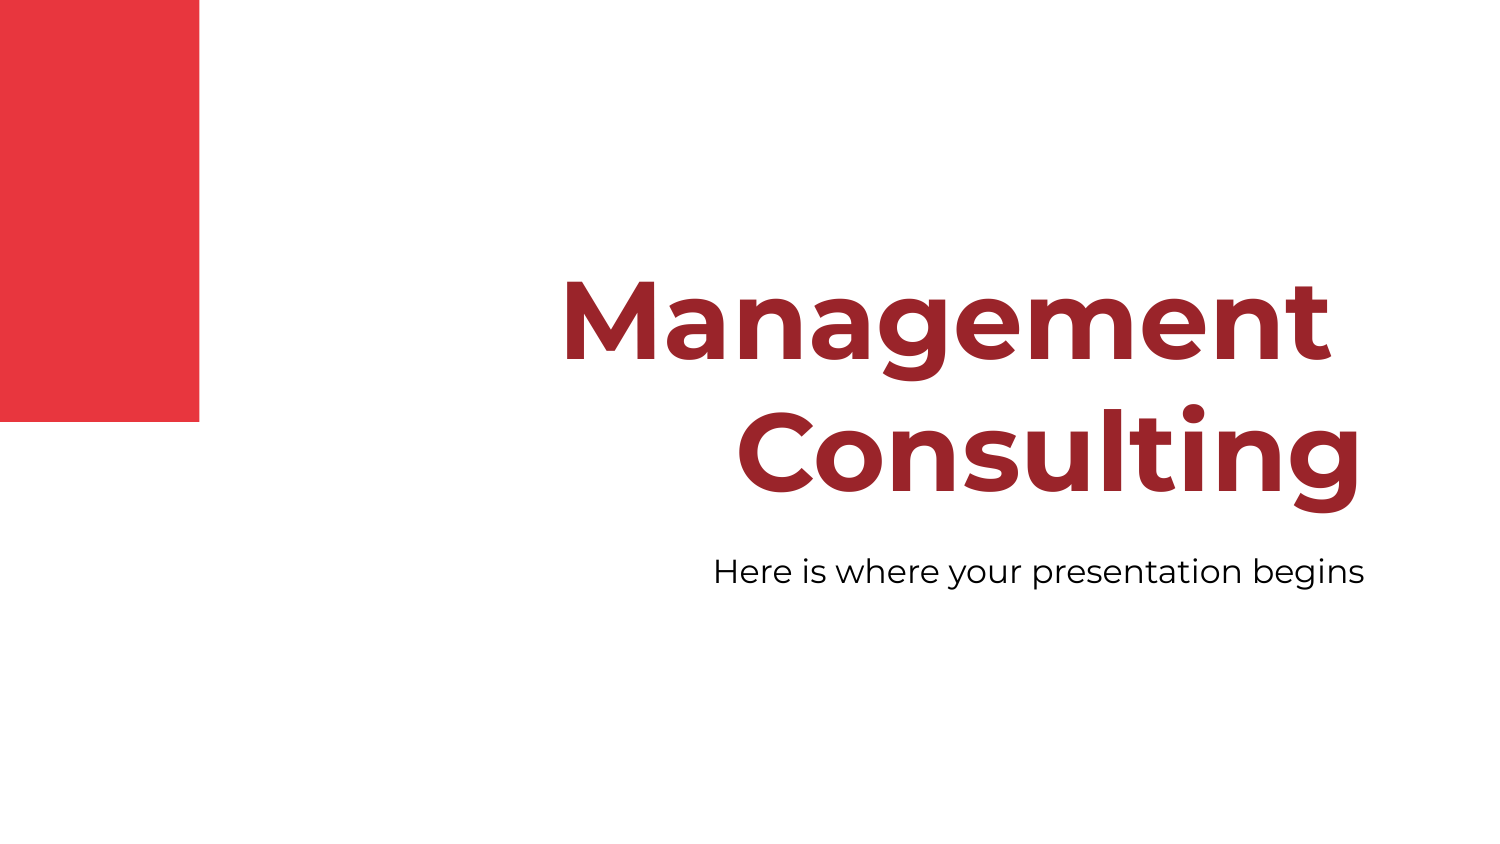

# Management
Consulting
Here is where your presentation begins